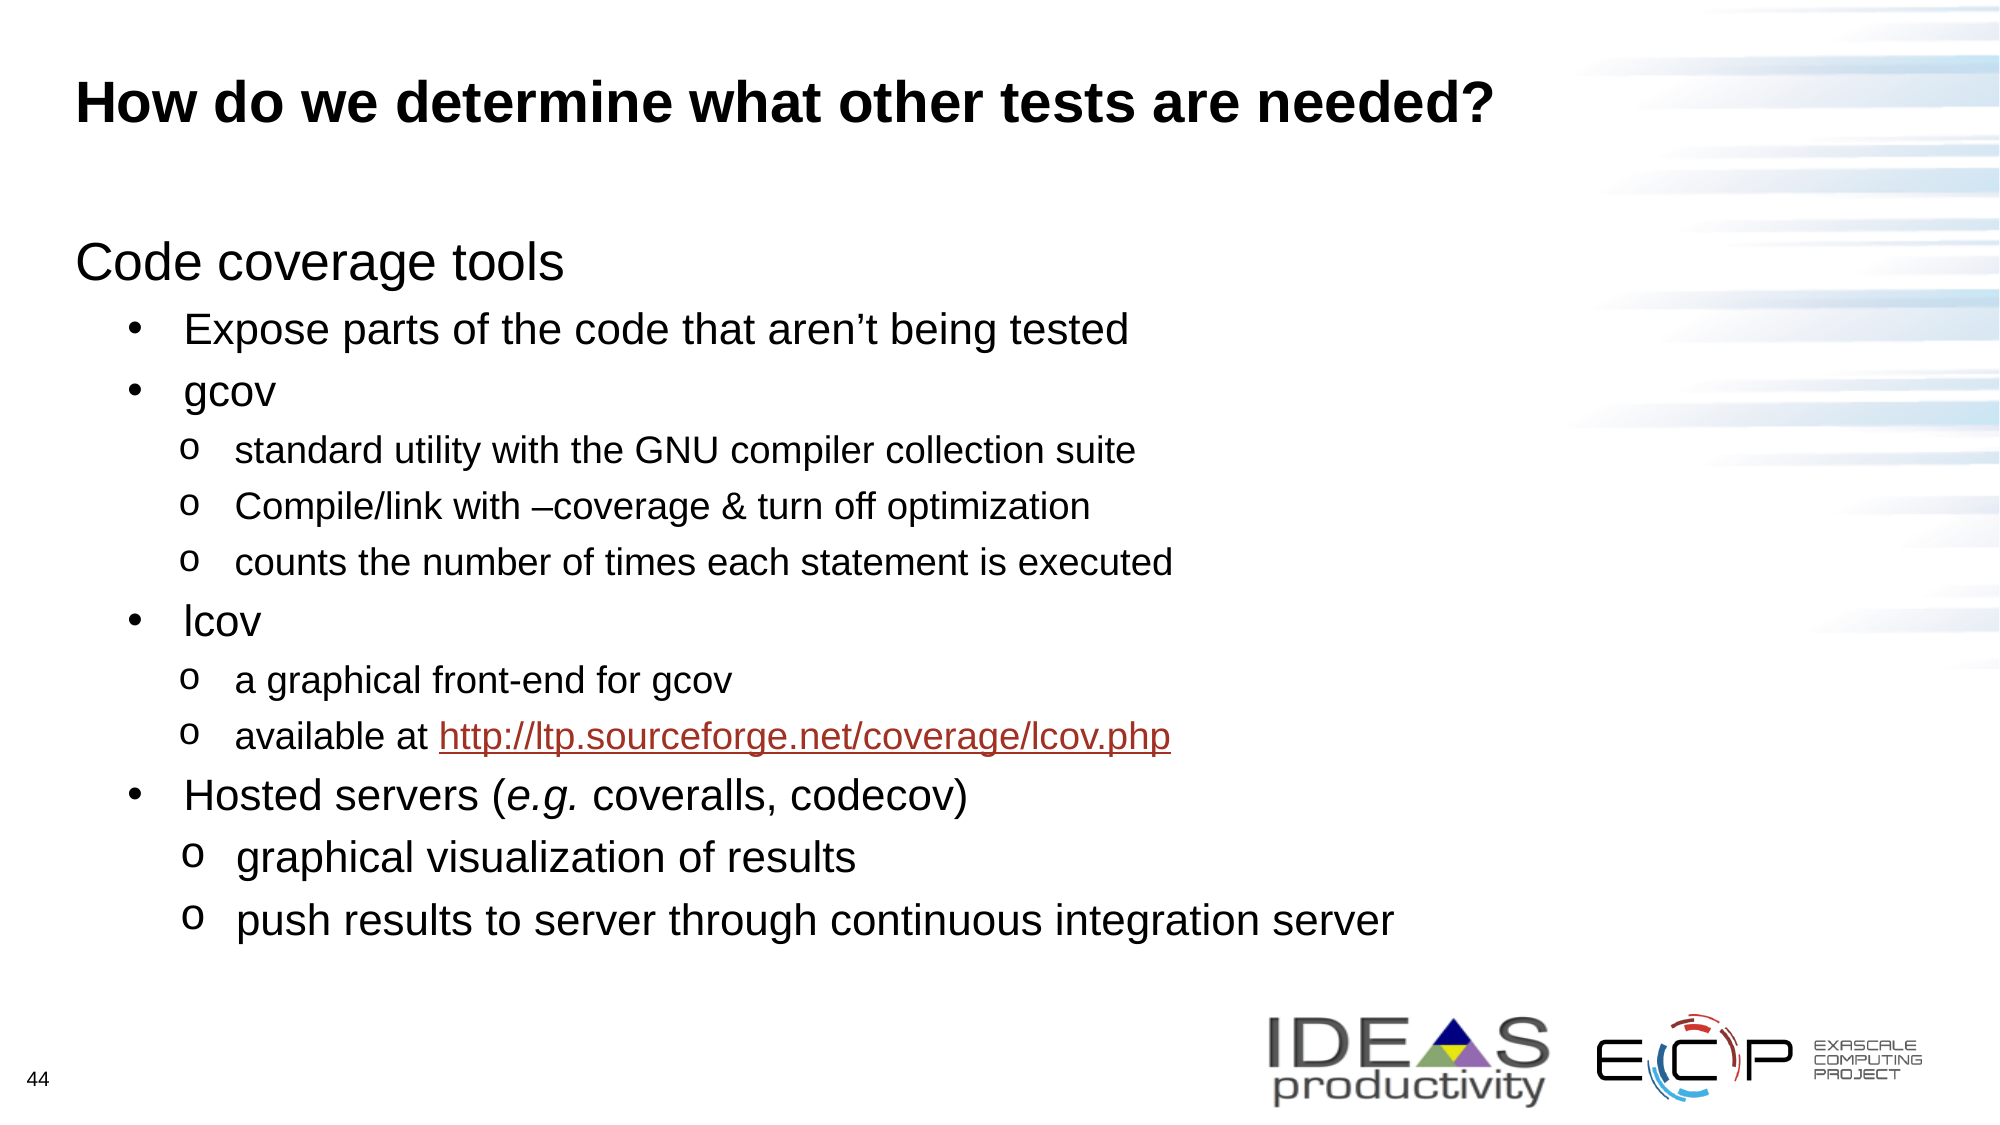

# How do we determine what other tests are needed?
Code coverage tools
Expose parts of the code that aren’t being tested
gcov
standard utility with the GNU compiler collection suite
Compile/link with –coverage & turn off optimization
counts the number of times each statement is executed
lcov
a graphical front-end for gcov
available at http://ltp.sourceforge.net/coverage/lcov.php
Hosted servers (e.g. coveralls, codecov)
graphical visualization of results
push results to server through continuous integration server